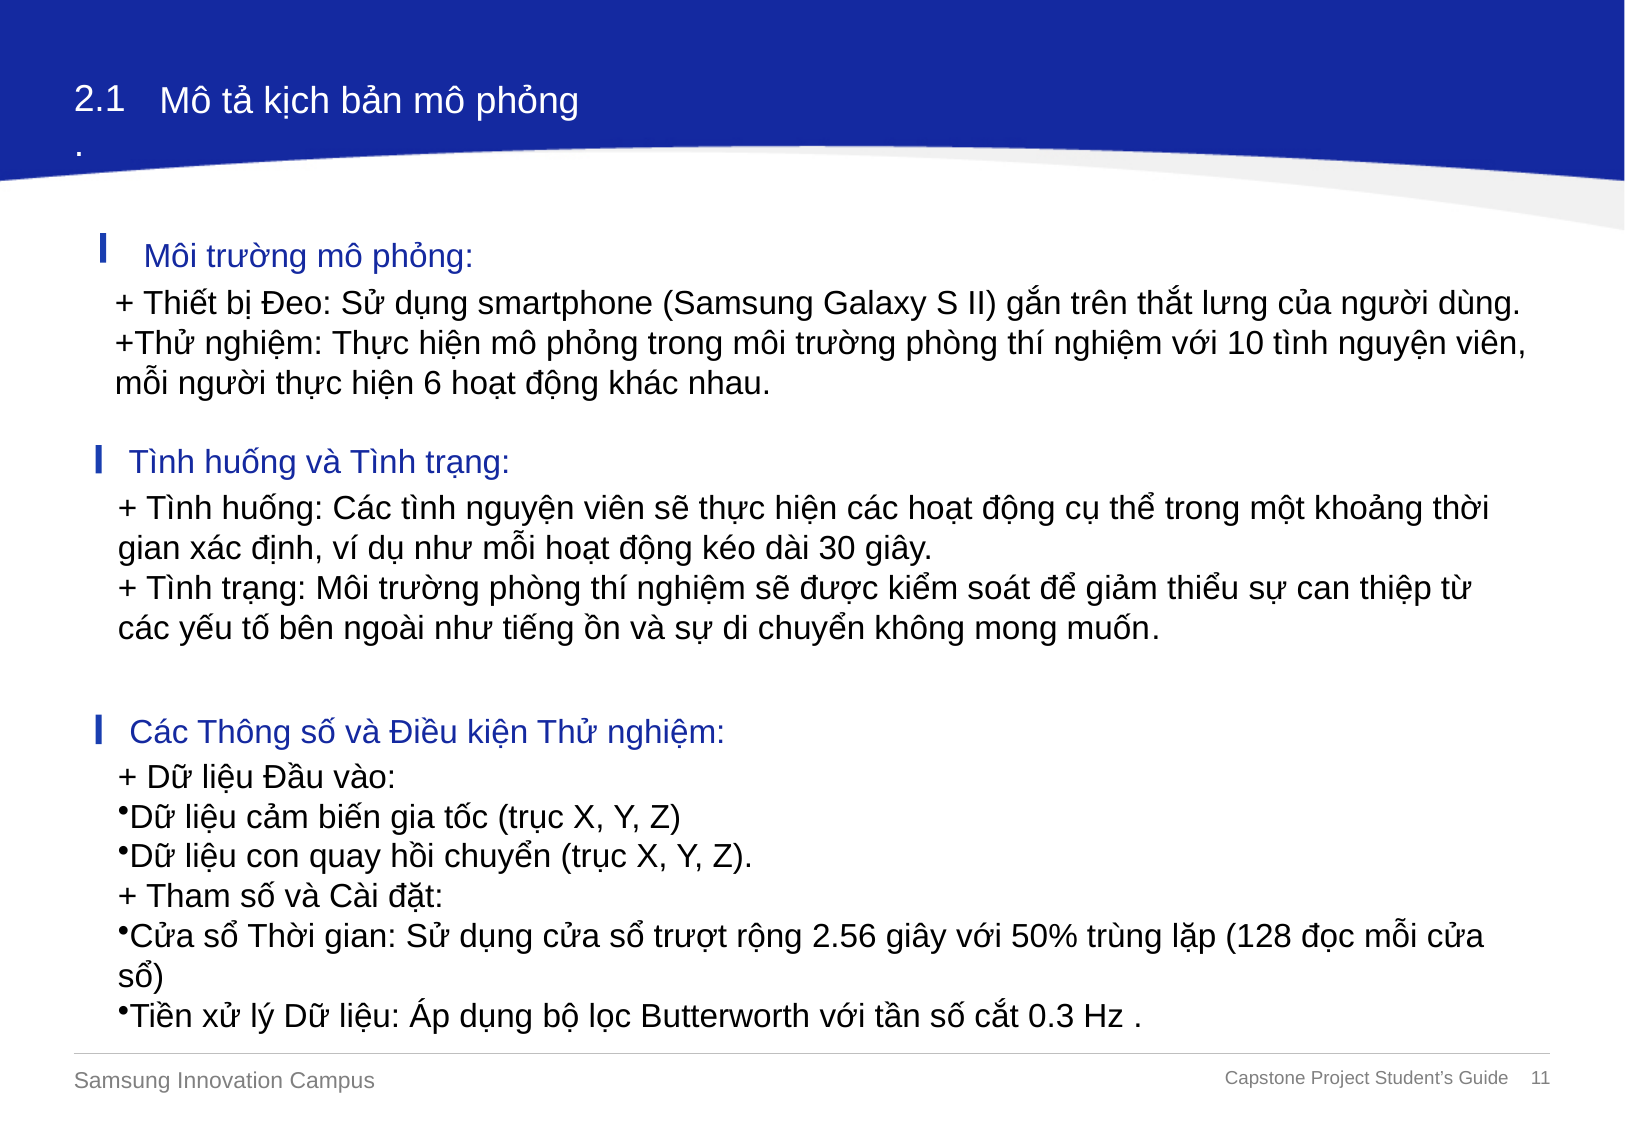

Mô tả kịch bản mô phỏng
2.1.
Môi trường mô phỏng:

+ Thiết bị Đeo: Sử dụng smartphone (Samsung Galaxy S II) gắn trên thắt lưng của người dùng.
+Thử nghiệm: Thực hiện mô phỏng trong môi trường phòng thí nghiệm với 10 tình nguyện viên,
mỗi người thực hiện 6 hoạt động khác nhau.
Tình huống và Tình trạng:

+ Tình huống: Các tình nguyện viên sẽ thực hiện các hoạt động cụ thể trong một khoảng thời
gian xác định, ví dụ như mỗi hoạt động kéo dài 30 giây.
+ Tình trạng: Môi trường phòng thí nghiệm sẽ được kiểm soát để giảm thiểu sự can thiệp từ các yếu tố bên ngoài như tiếng ồn và sự di chuyển không mong muốn.
Các Thông số và Điều kiện Thử nghiệm:

+ Dữ liệu Đầu vào:
Dữ liệu cảm biến gia tốc (trục X, Y, Z)
Dữ liệu con quay hồi chuyển (trục X, Y, Z).
+ Tham số và Cài đặt:
Cửa sổ Thời gian: Sử dụng cửa sổ trượt rộng 2.56 giây với 50% trùng lặp (128 đọc mỗi cửa sổ)
Tiền xử lý Dữ liệu: Áp dụng bộ lọc Butterworth với tần số cắt 0.3 Hz .